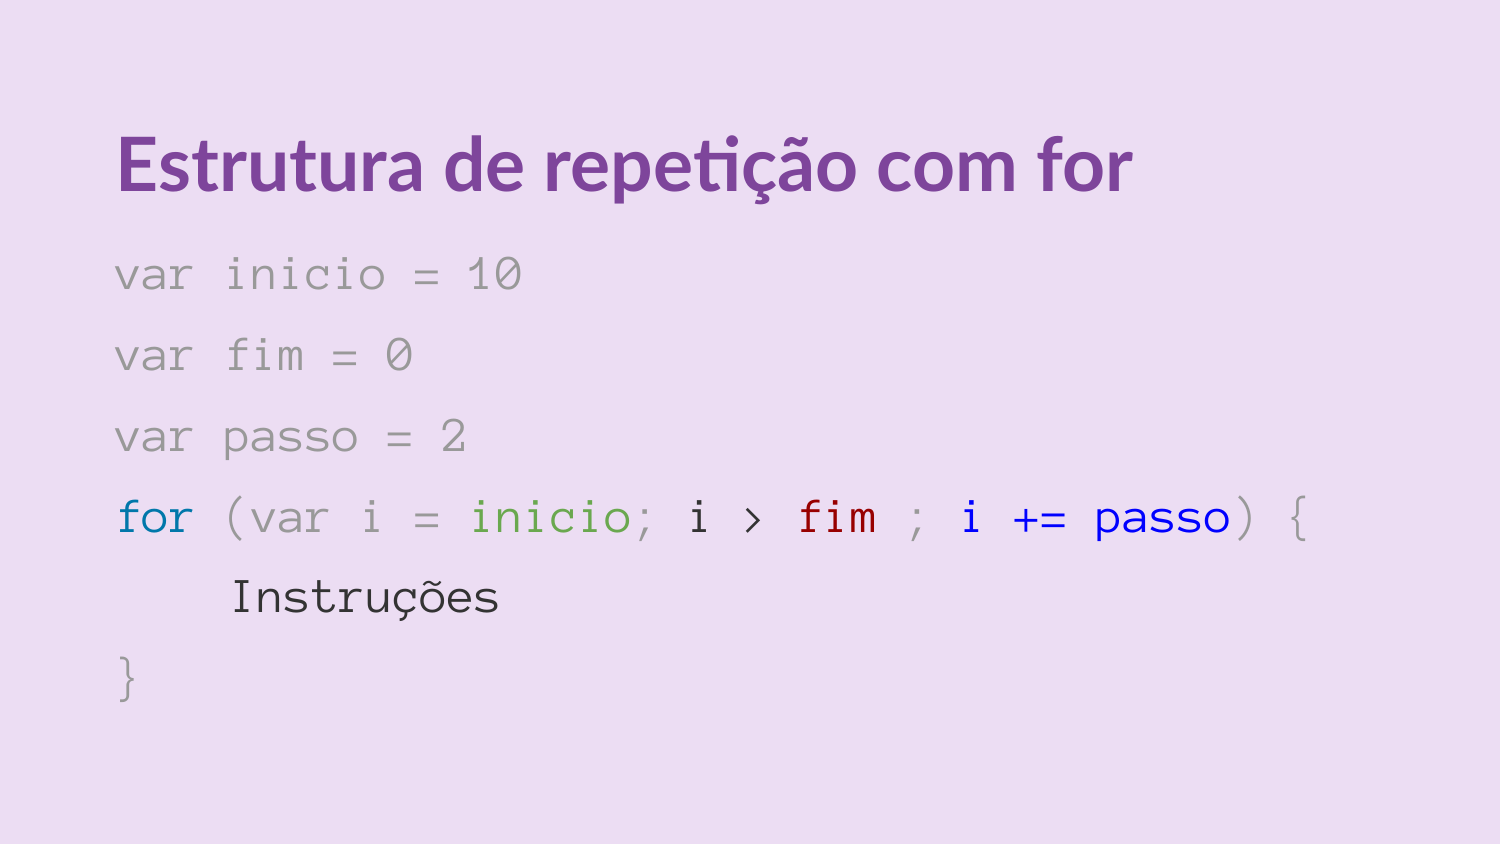

Estrutura de repetição com for
var inicio = 10
var fim = 0
var passo = 2
for (var i = inicio; i > fim ; i += passo) {
 Instruções
}